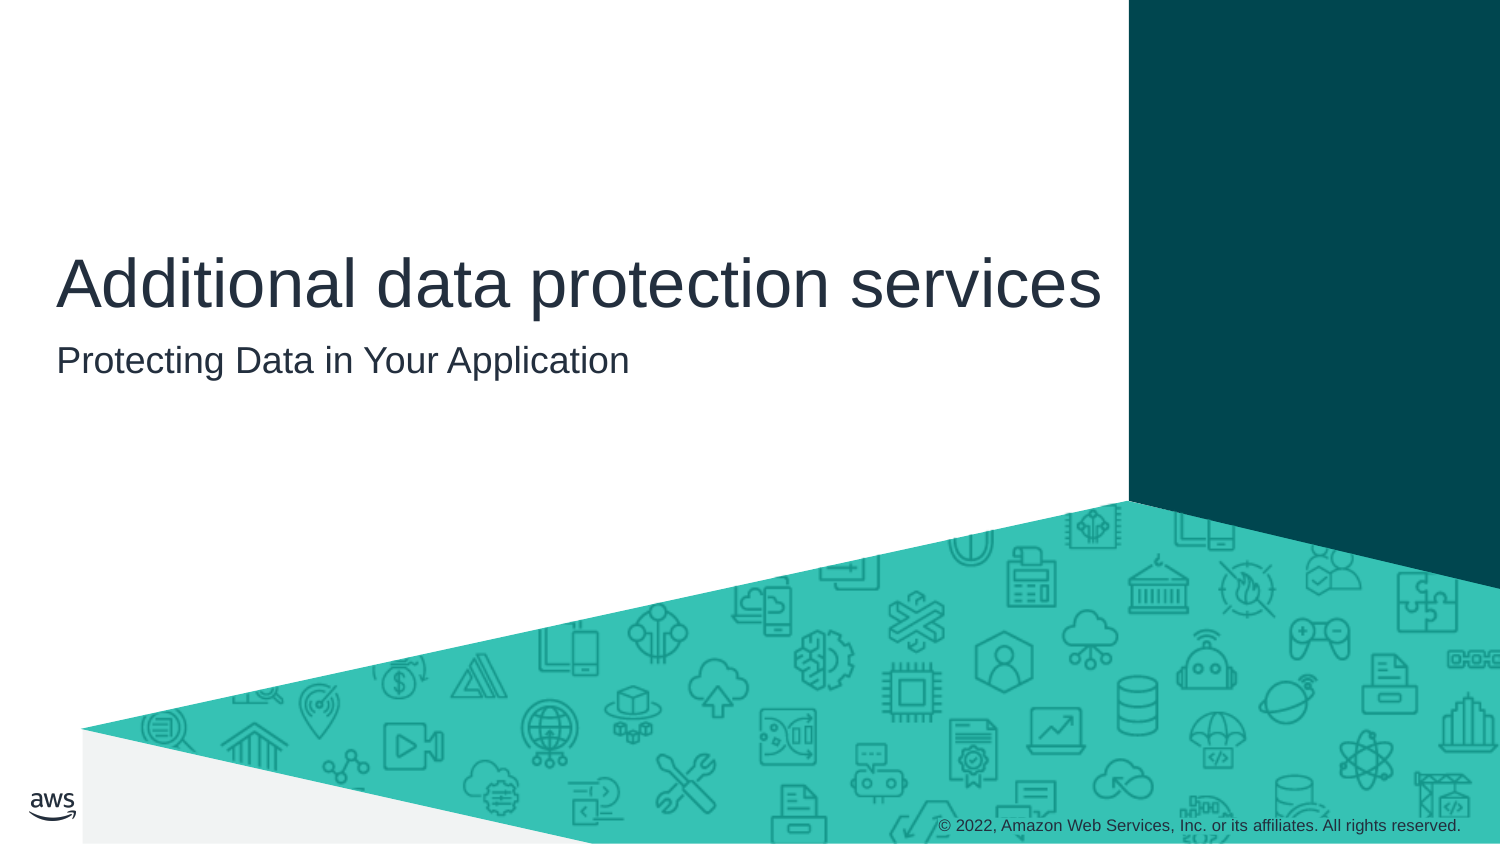

# Additional data protection services
Protecting Data in Your Application